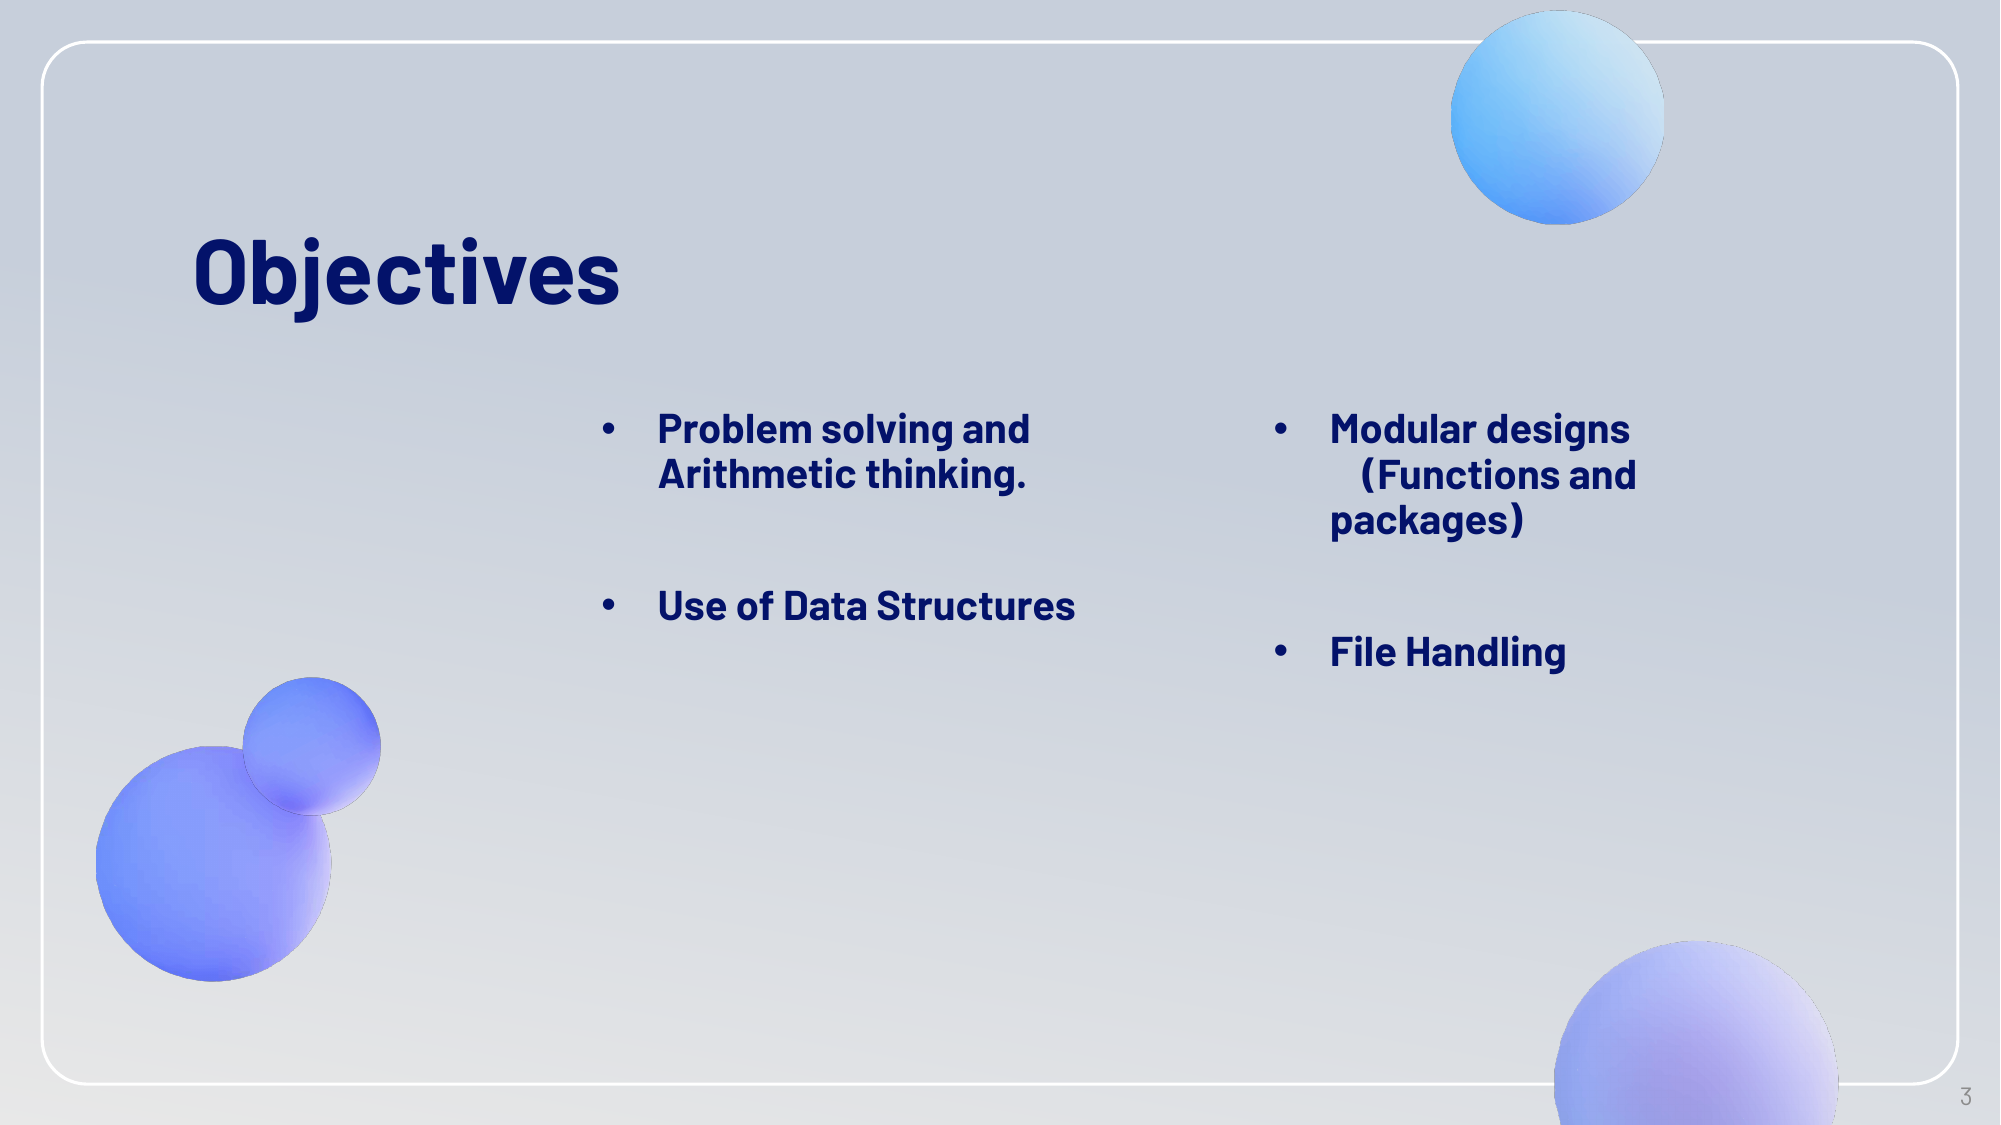

# Objectives
Problem solving and Arithmetic thinking.

Use of Data Structures
Modular designs                             (Functions and packages)

File Handling
3